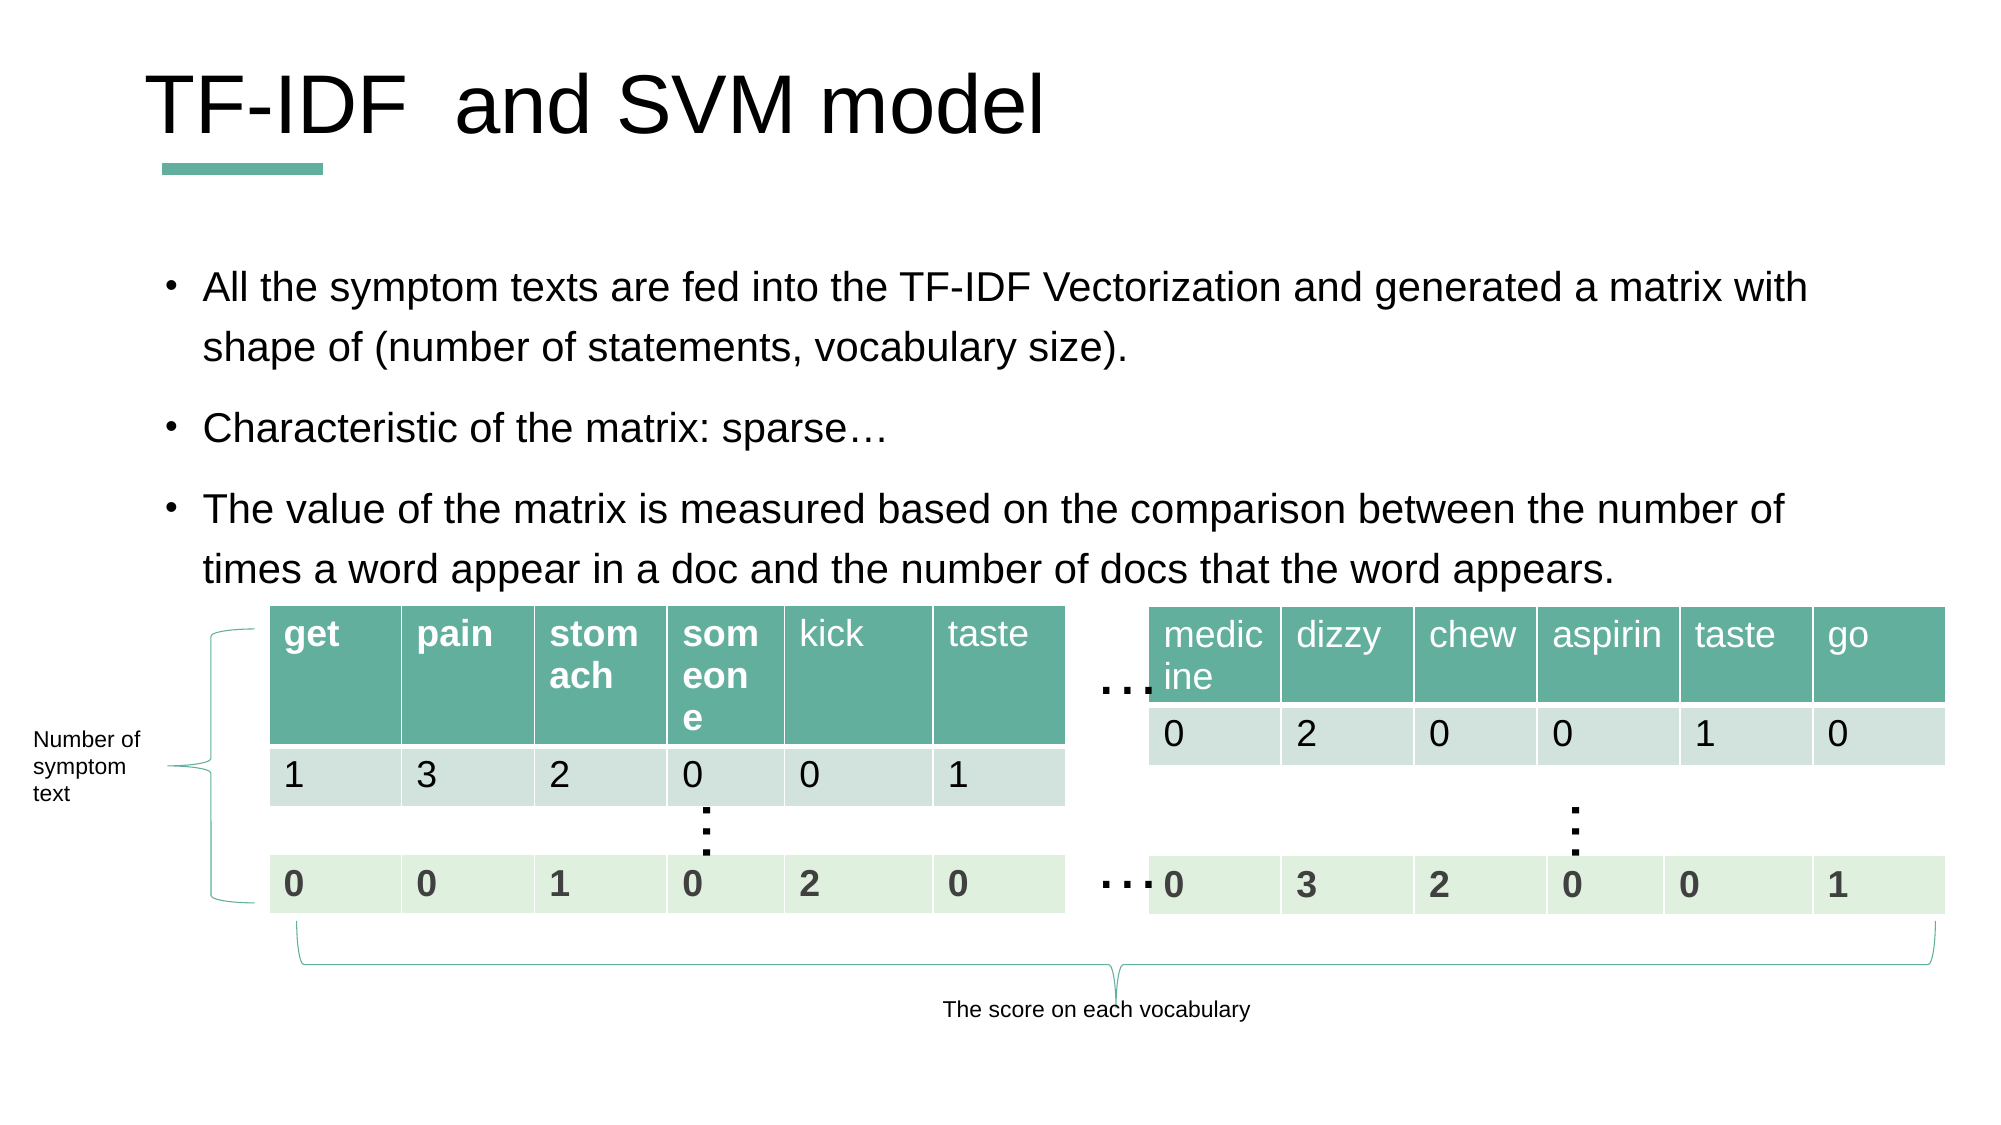

# TF-IDF  and SVM model
All the symptom texts are fed into the TF-IDF Vectorization and generated a matrix with shape of (number of statements, vocabulary size).
Characteristic of the matrix: sparse…
The value of the matrix is measured based on the comparison between the number of times a word appear in a doc and the number of docs that the word appears.

| get | pain | stomach | someone | kick | taste |
| --- | --- | --- | --- | --- | --- |
| 1 | 3 | 2 | 0 | 0 | 1 |
| medicine | dizzy | chew | aspirin | taste | go |
| --- | --- | --- | --- | --- | --- |
| 0 | 2 | 0 | 0 | 1 | 0 |

…
…
…
…

Number of symptom text
The score on each vocabulary
| 0 | 0 | 1 | 0 | 2 | 0 |
| --- | --- | --- | --- | --- | --- |
| 0 | 3 | 2 | 0 | 0 | 1 |
| --- | --- | --- | --- | --- | --- |